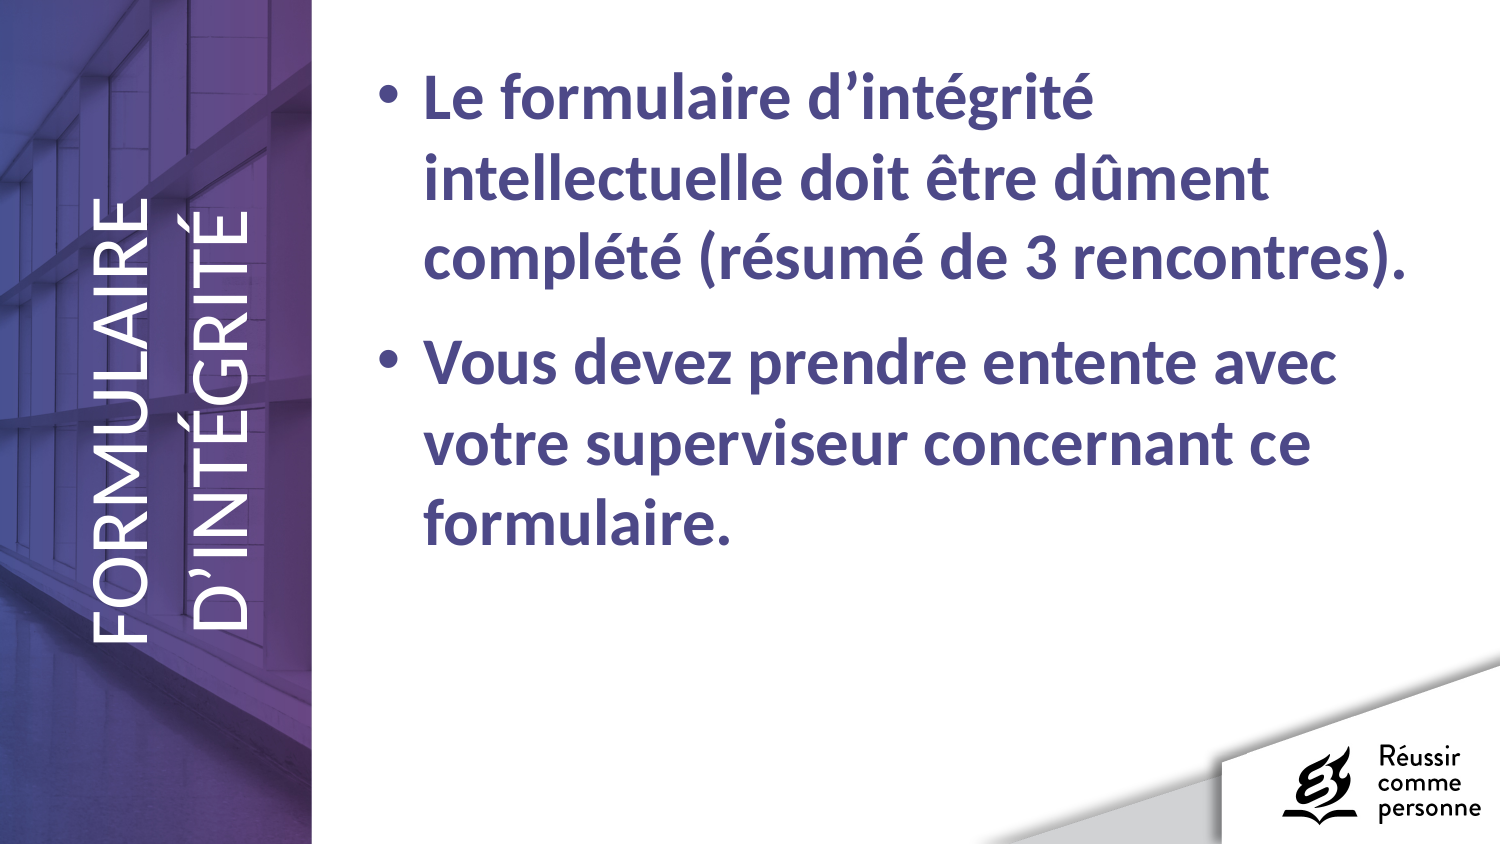

Le formulaire d’intégrité intellectuelle doit être dûment complété (résumé de 3 rencontres).
Vous devez prendre entente avec votre superviseur concernant ce formulaire.

FORMULAIRE D’INTÉGRITÉ